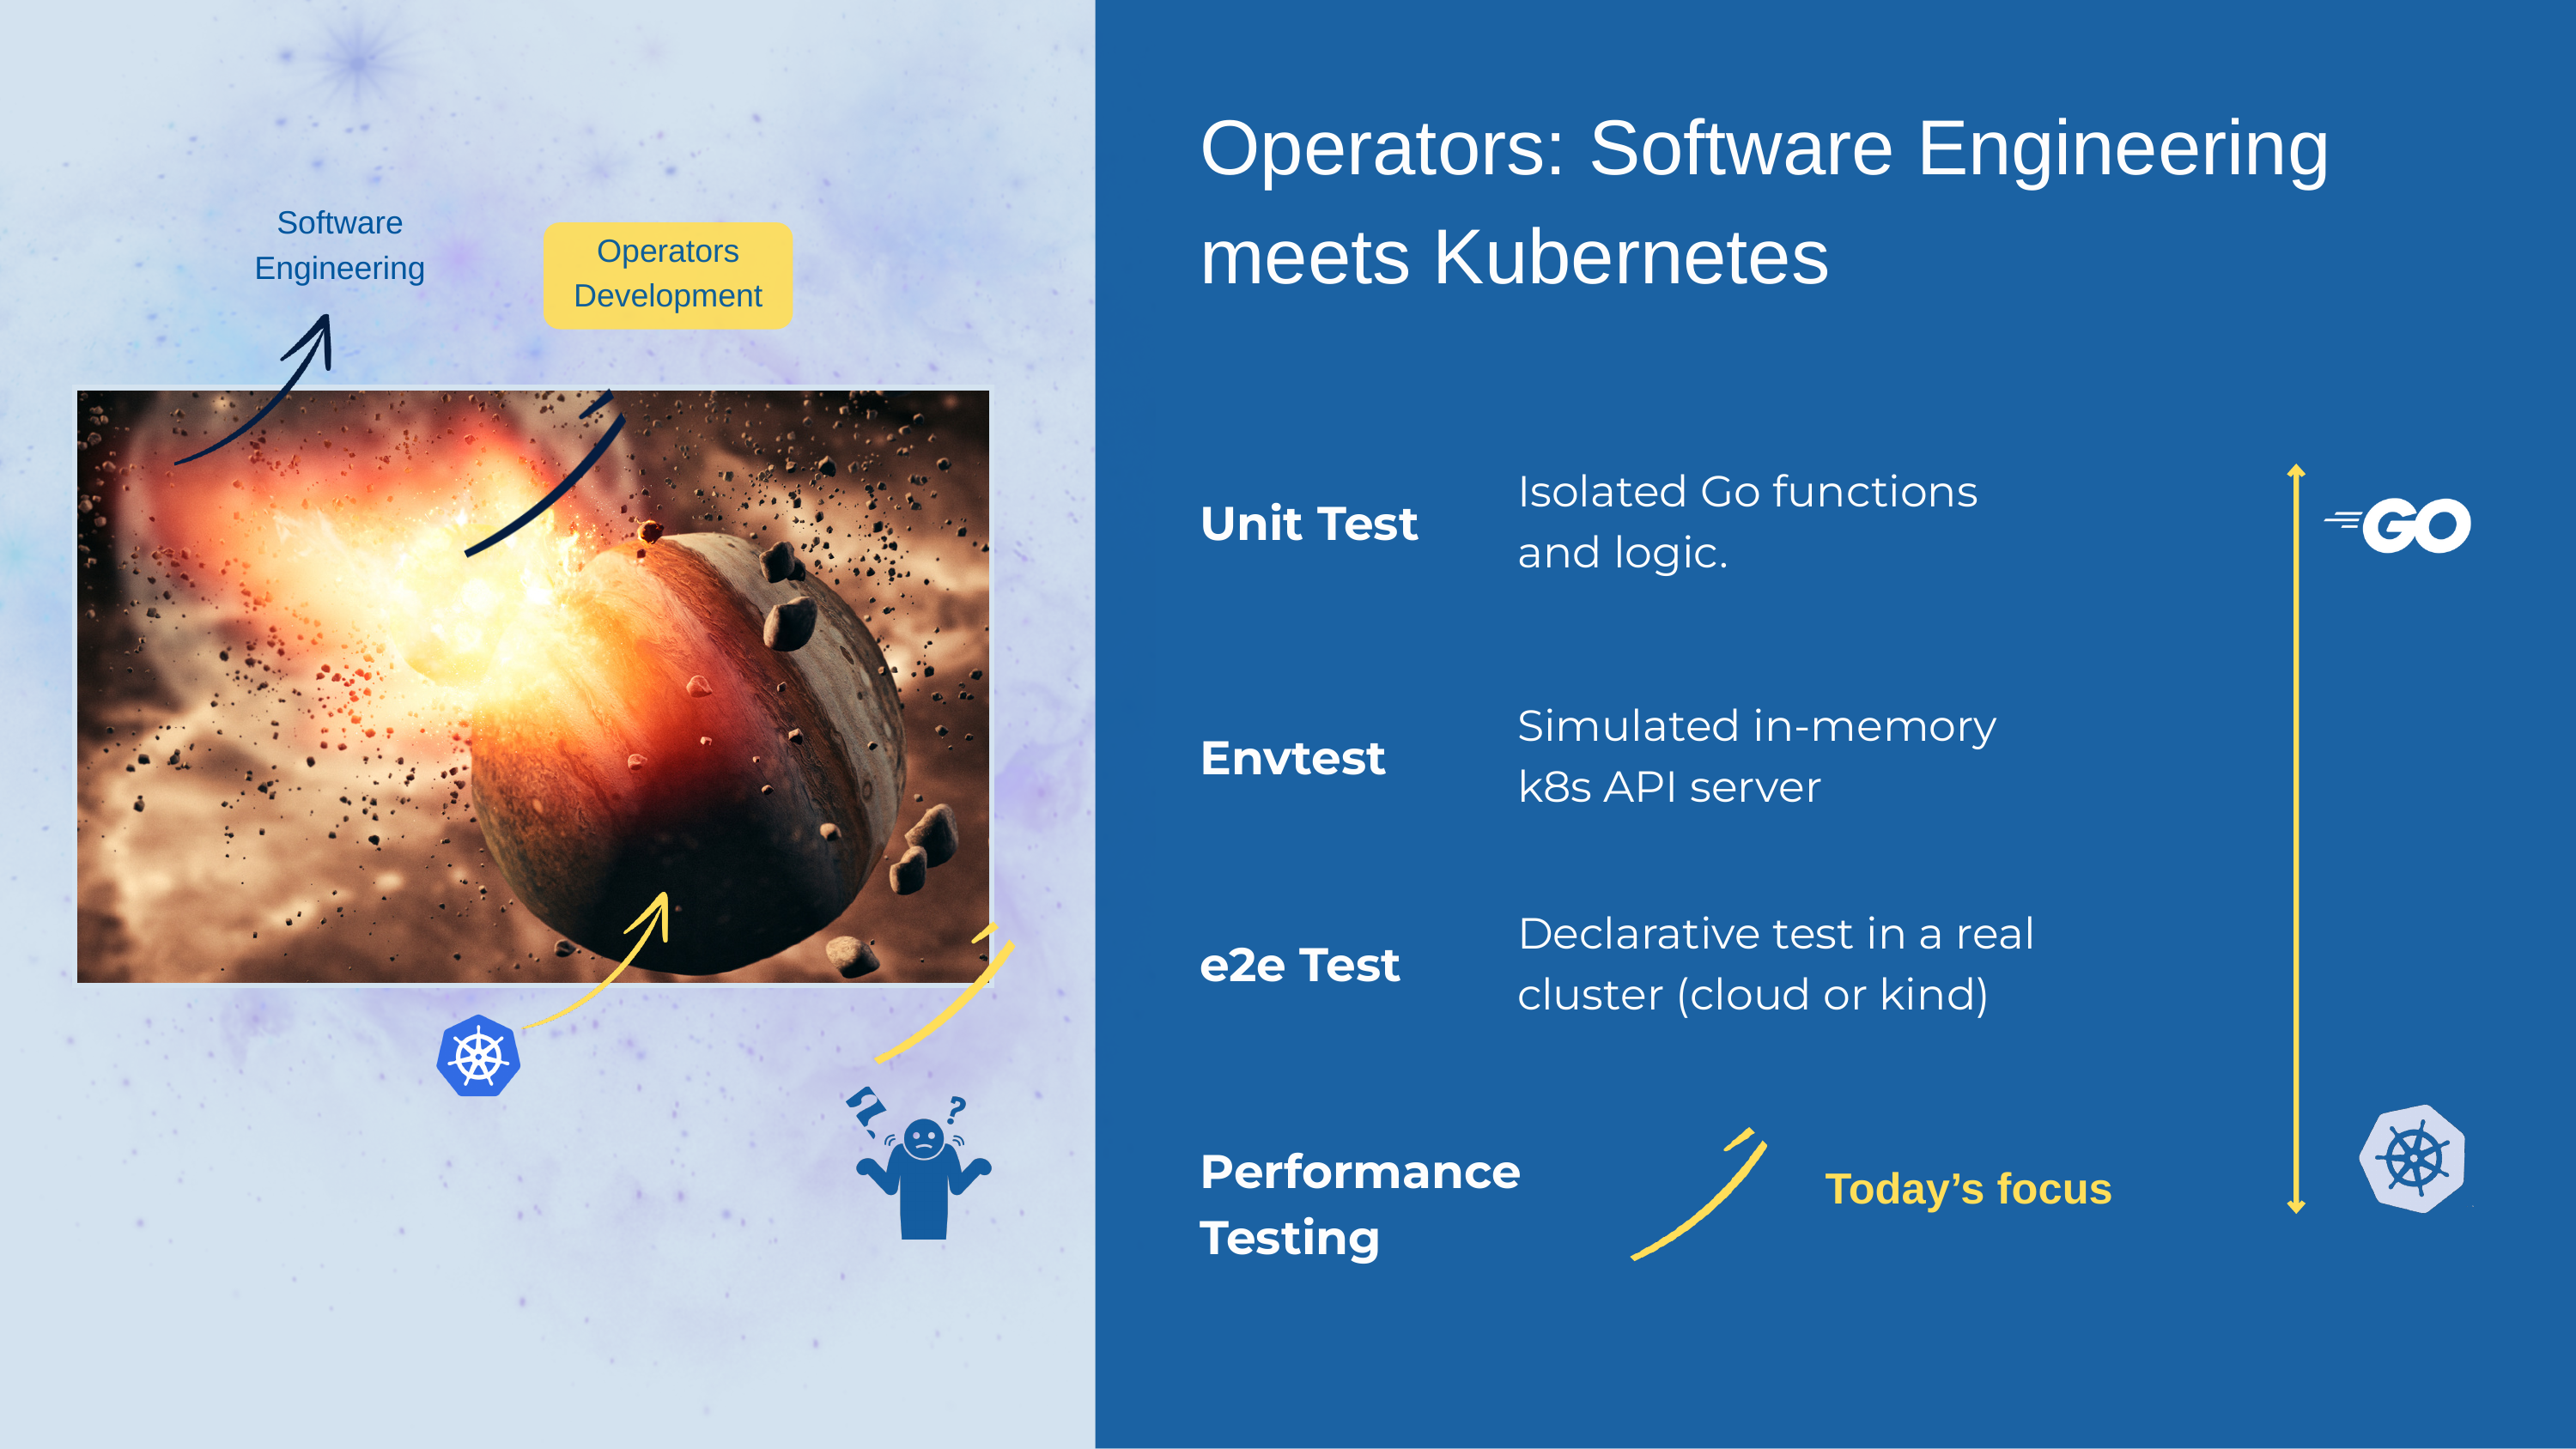

Operators: Software Engineering meets Kubernetes

Software
Engineering

Operators
Development

Isolated Go functions and logic.

Unit Test
Simulated in-memory k8s API server
Envtest

Declarative test in a real cluster (cloud or kind)
e2e Test

Performance Testing
Today’s focus